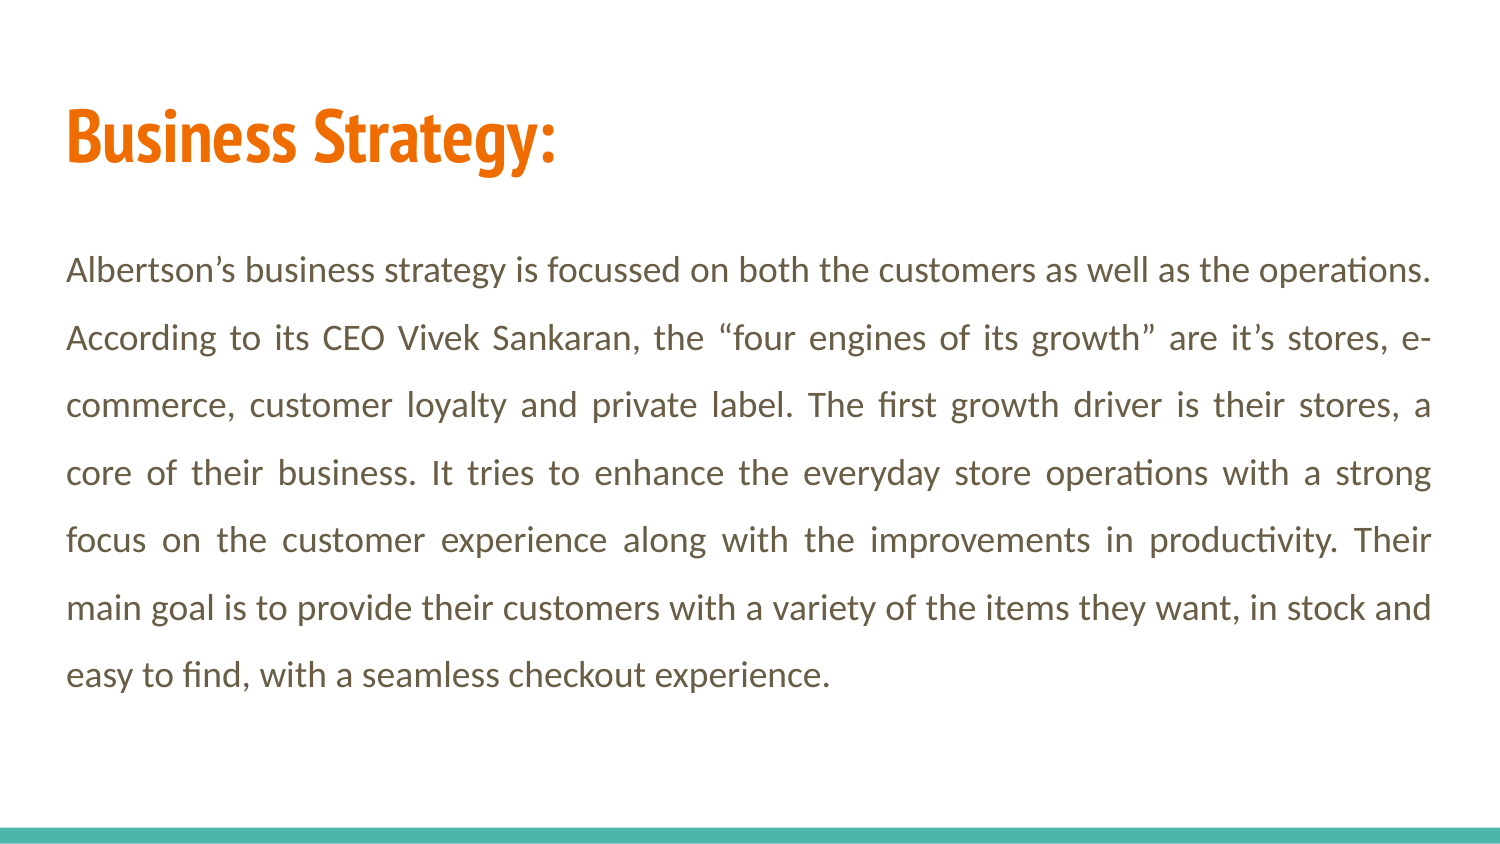

# Business Strategy:
Albertson’s business strategy is focussed on both the customers as well as the operations. According to its CEO Vivek Sankaran, the “four engines of its growth” are it’s stores, e-commerce, customer loyalty and private label. The first growth driver is their stores, a core of their business. It tries to enhance the everyday store operations with a strong focus on the customer experience along with the improvements in productivity. Their main goal is to provide their customers with a variety of the items they want, in stock and easy to find, with a seamless checkout experience.